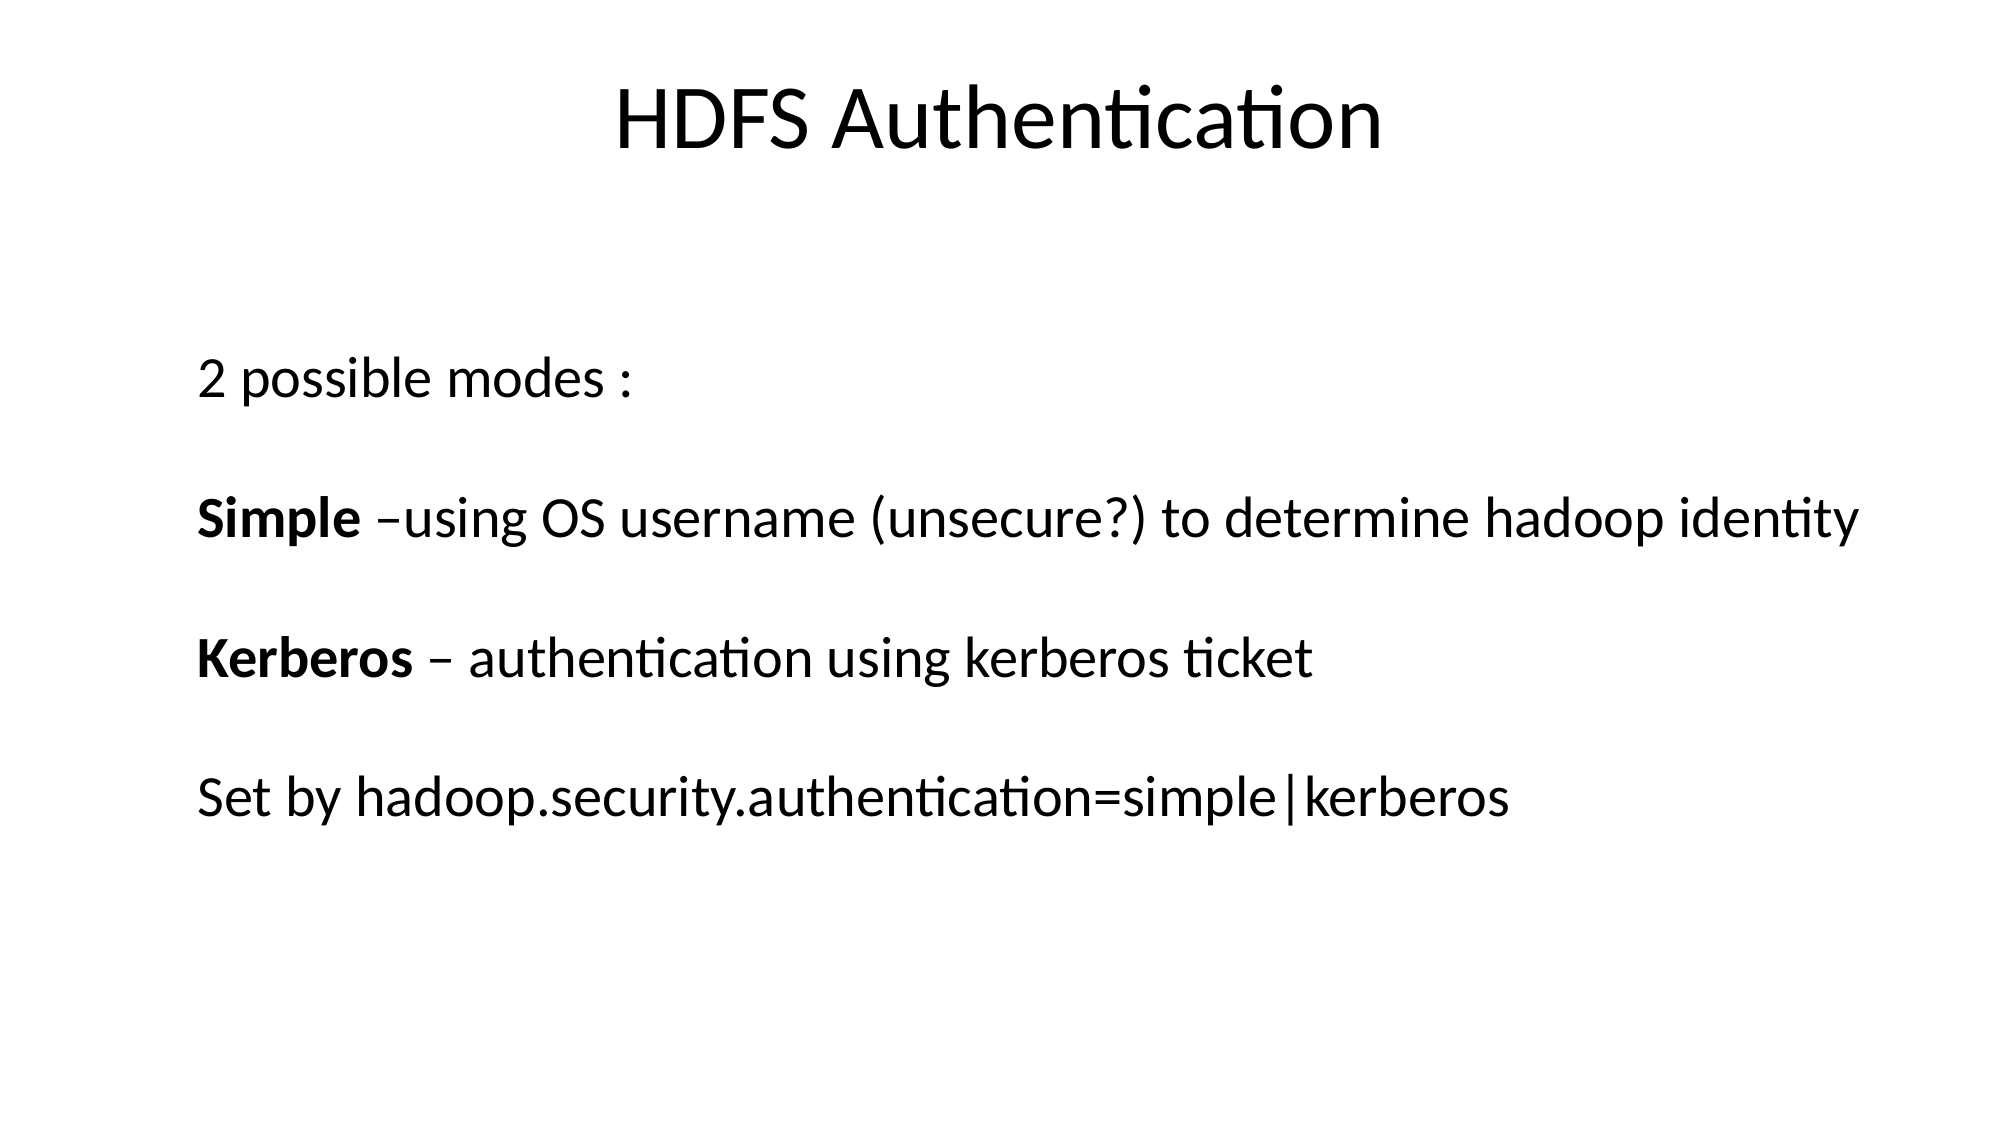

# HDFS Authentication
2 possible modes :

Simple –using OS username (unsecure?) to determine hadoop identity

Kerberos – authentication using kerberos ticket

Set by hadoop.security.authentication=simple|kerberos